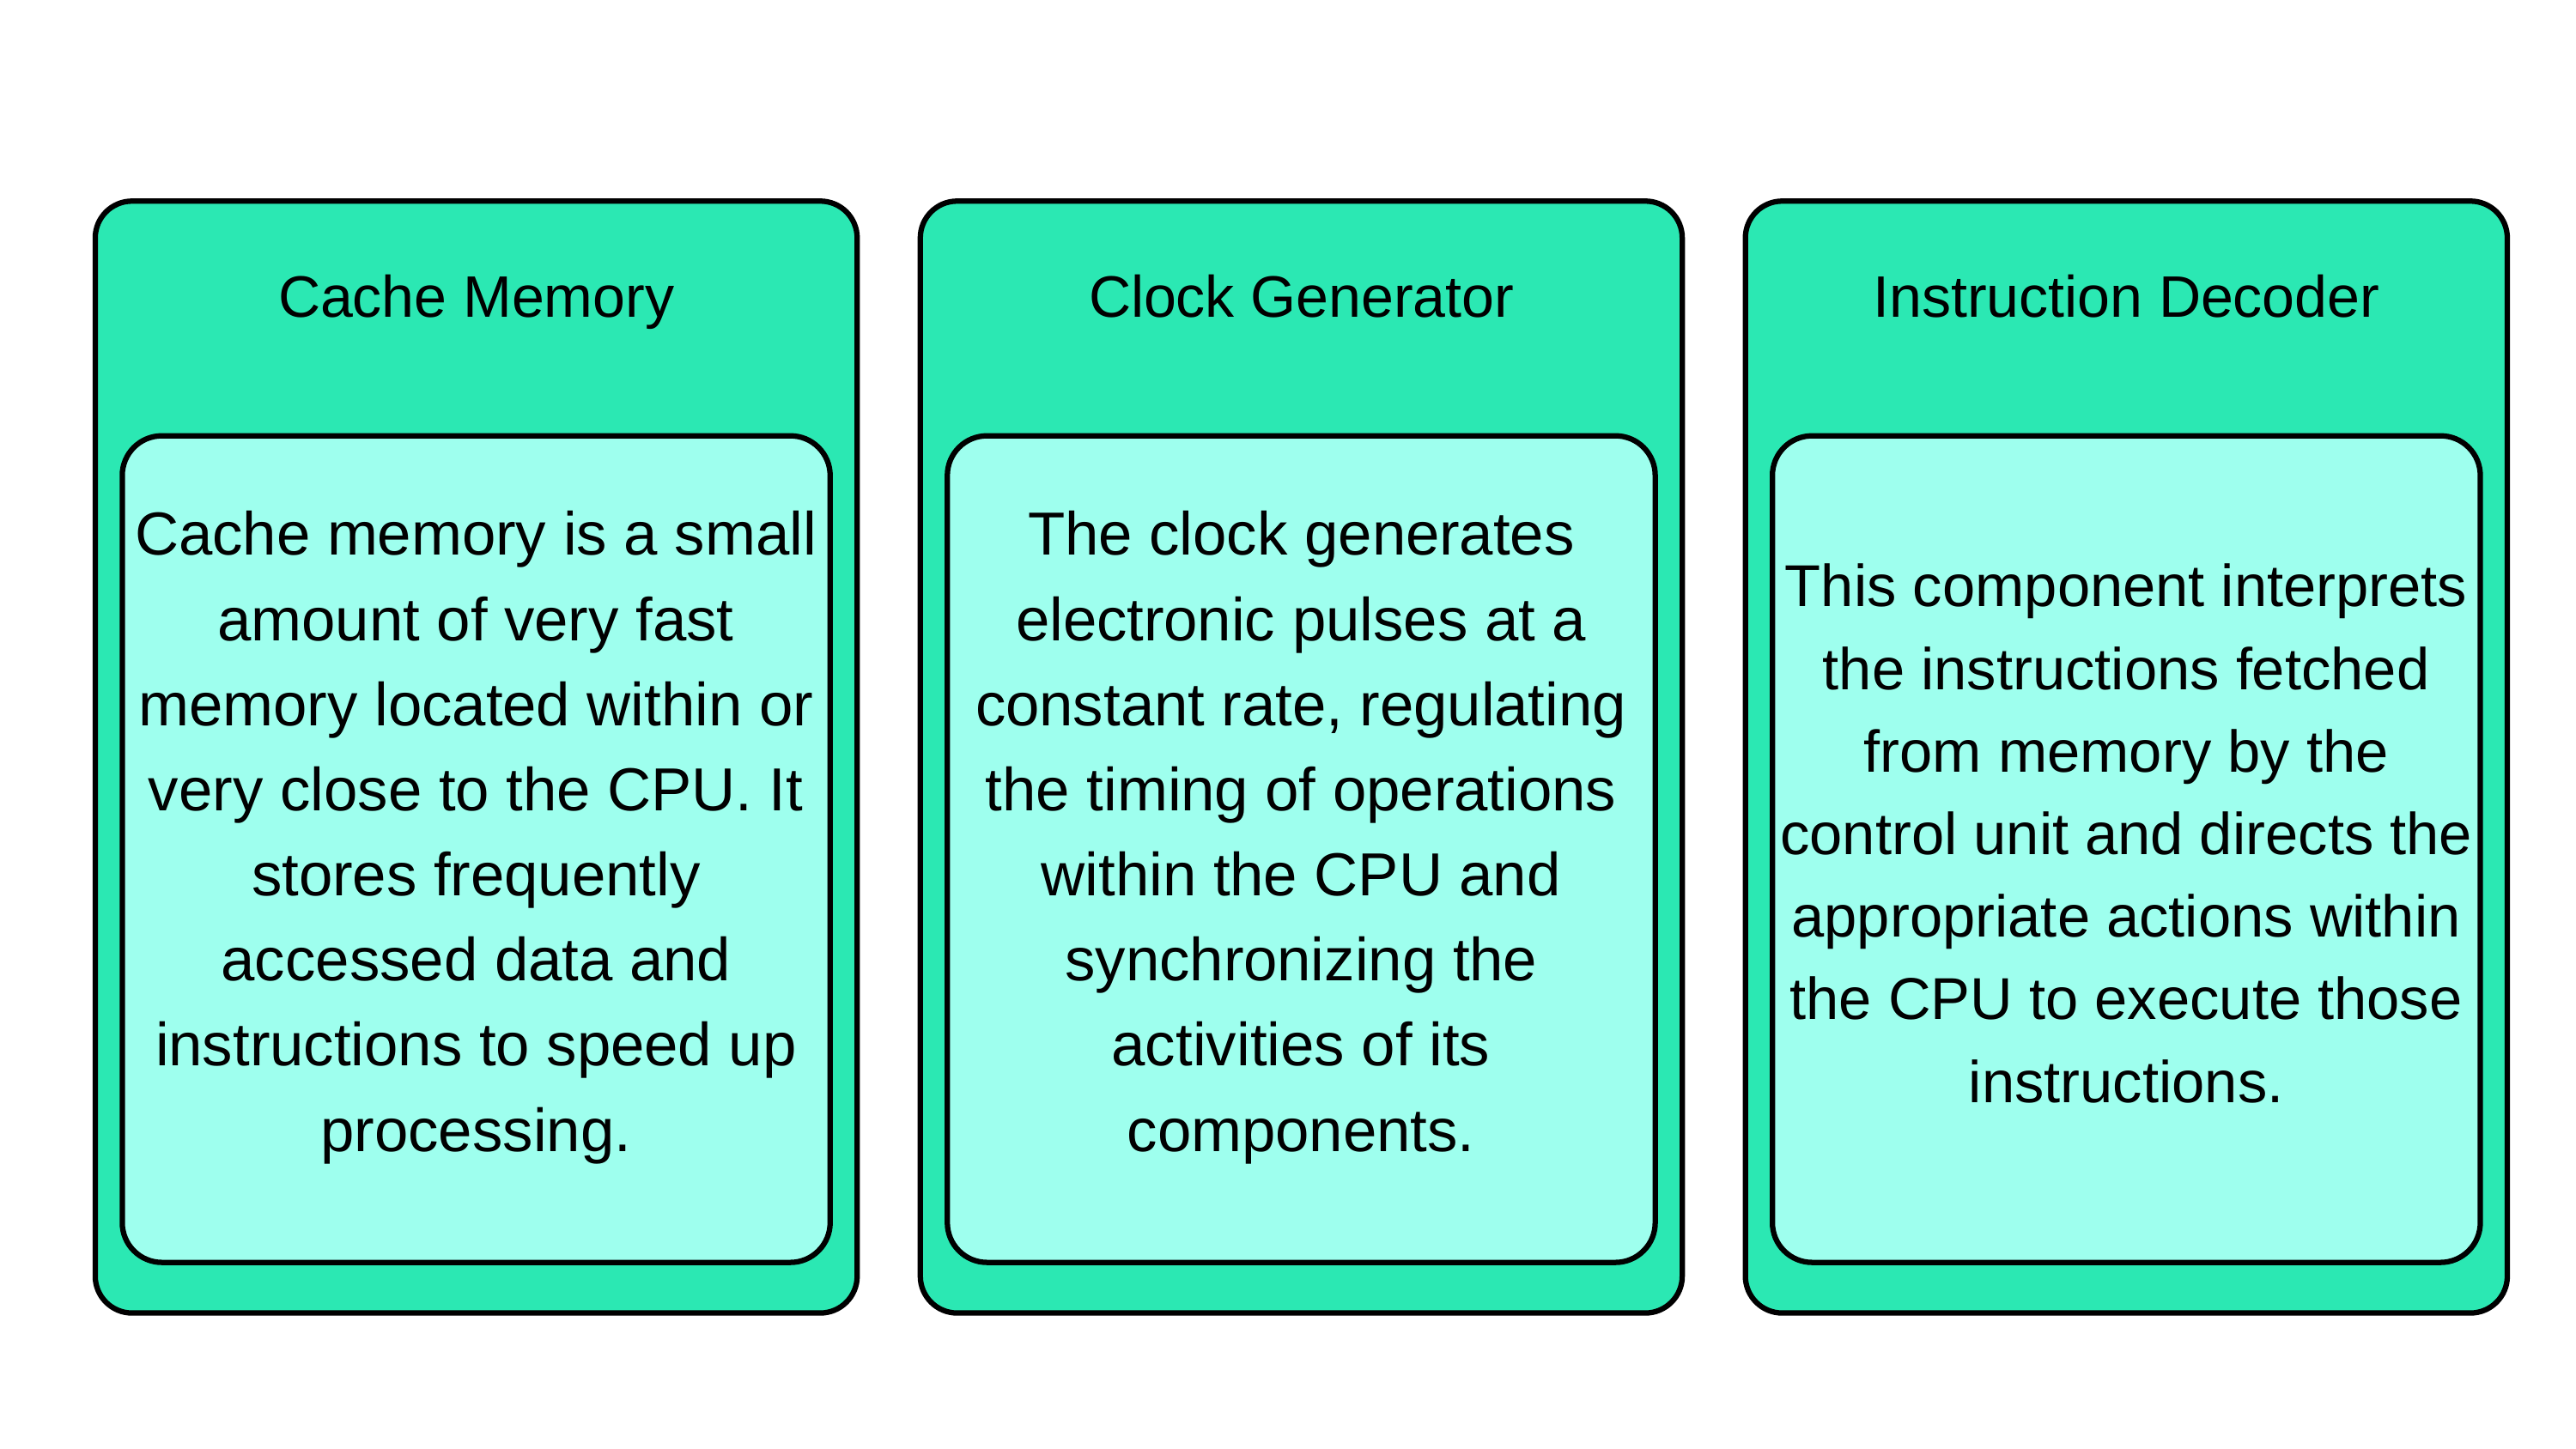

The clock generates electronic pulses at a constant rate, regulating the timing of operations within the CPU and synchronizing the activities of its components.

Cache Memory
Clock Generator
Instruction Decoder

Cache memory is a small amount of very fast memory located within or very close to the CPU. It stores frequently accessed data and instructions to speed up processing.

This component interprets the instructions fetched from memory by the control unit and directs the appropriate actions within the CPU to execute those instructions.